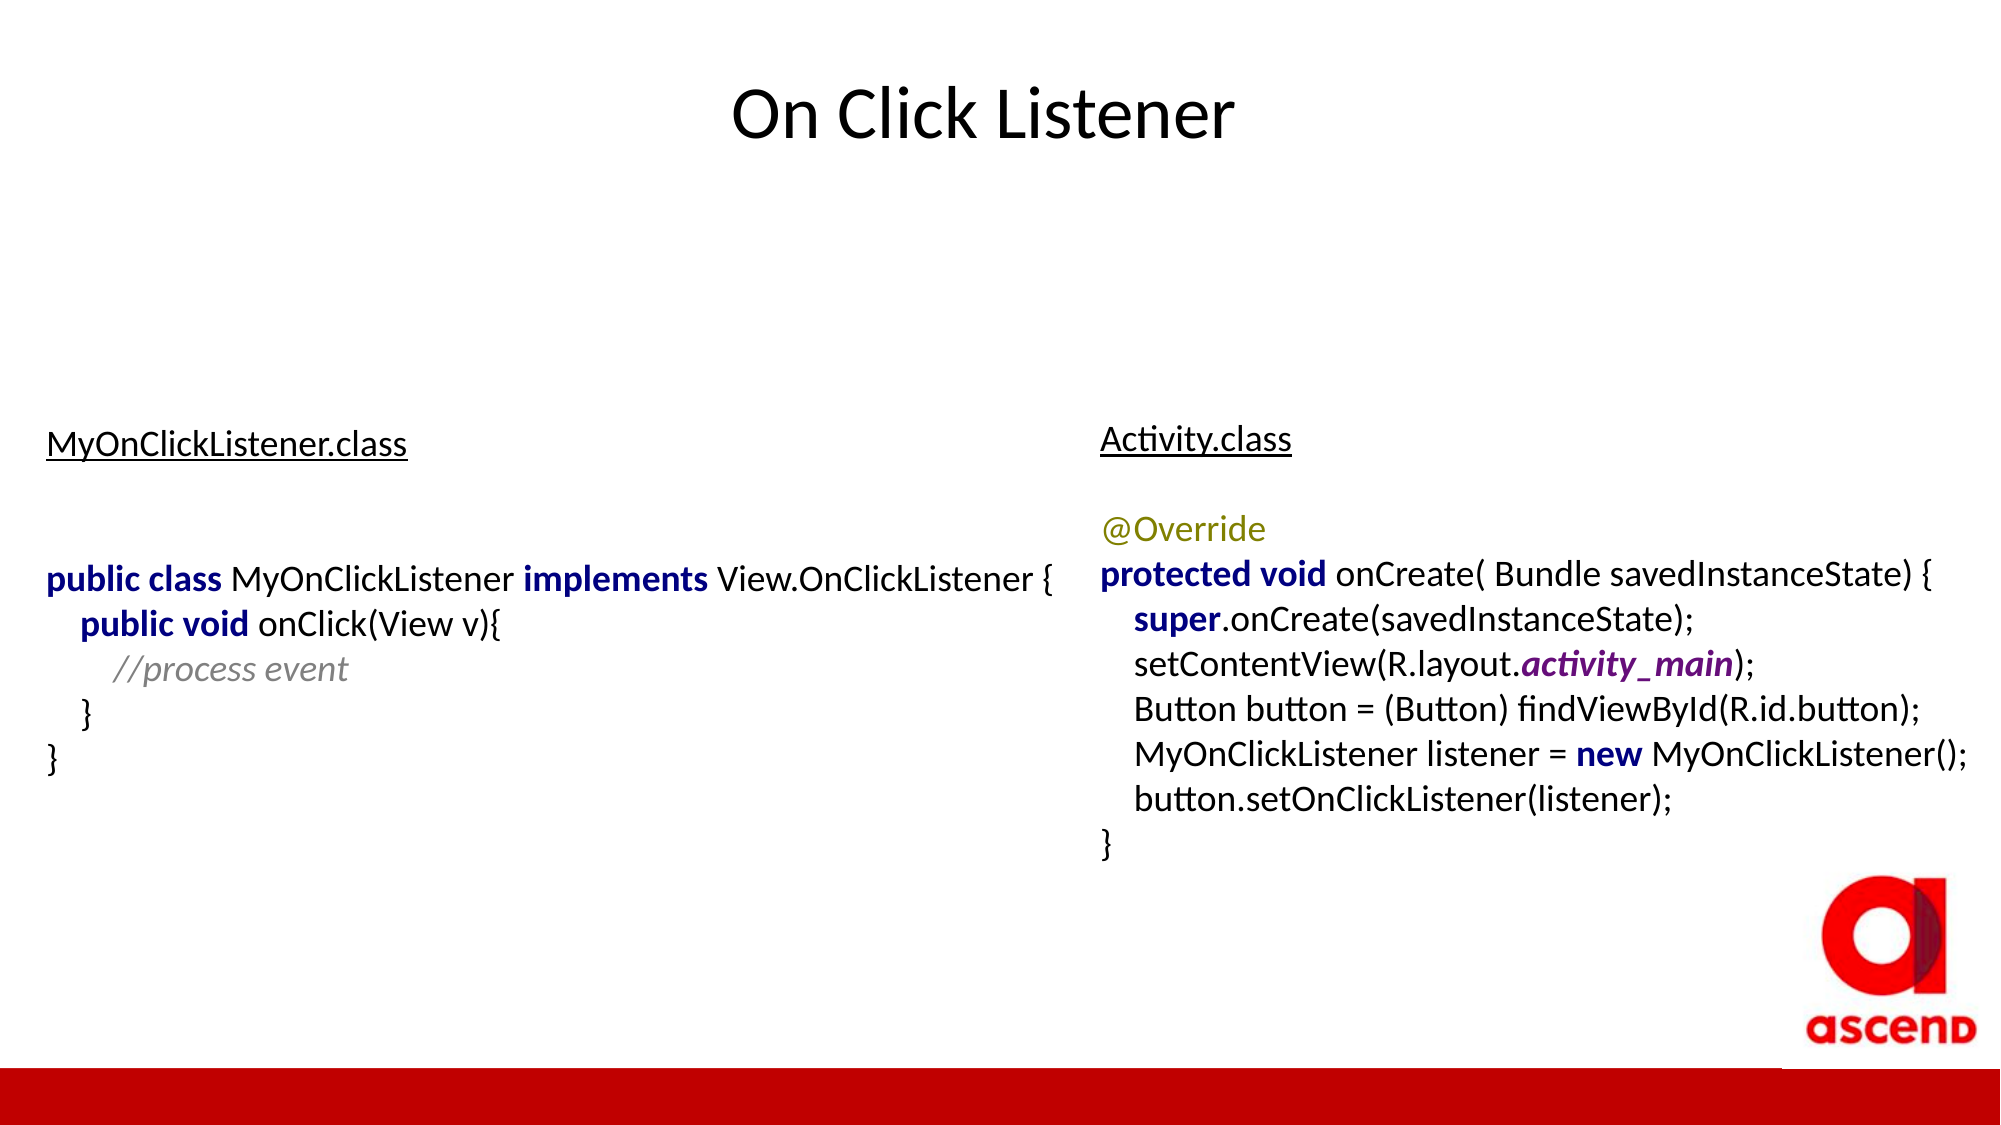

On Click Listener
Activity.class
@Override
protected void onCreate( Bundle savedInstanceState) {
    super.onCreate(savedInstanceState);
    setContentView(R.layout.activity_main);
    Button button = (Button) findViewById(R.id.button);
    MyOnClickListener listener = new MyOnClickListener();
    button.setOnClickListener(listener);
}
MyOnClickListener.class
public class MyOnClickListener implements View.OnClickListener {
    public void onClick(View v){
        //process event
    }
}